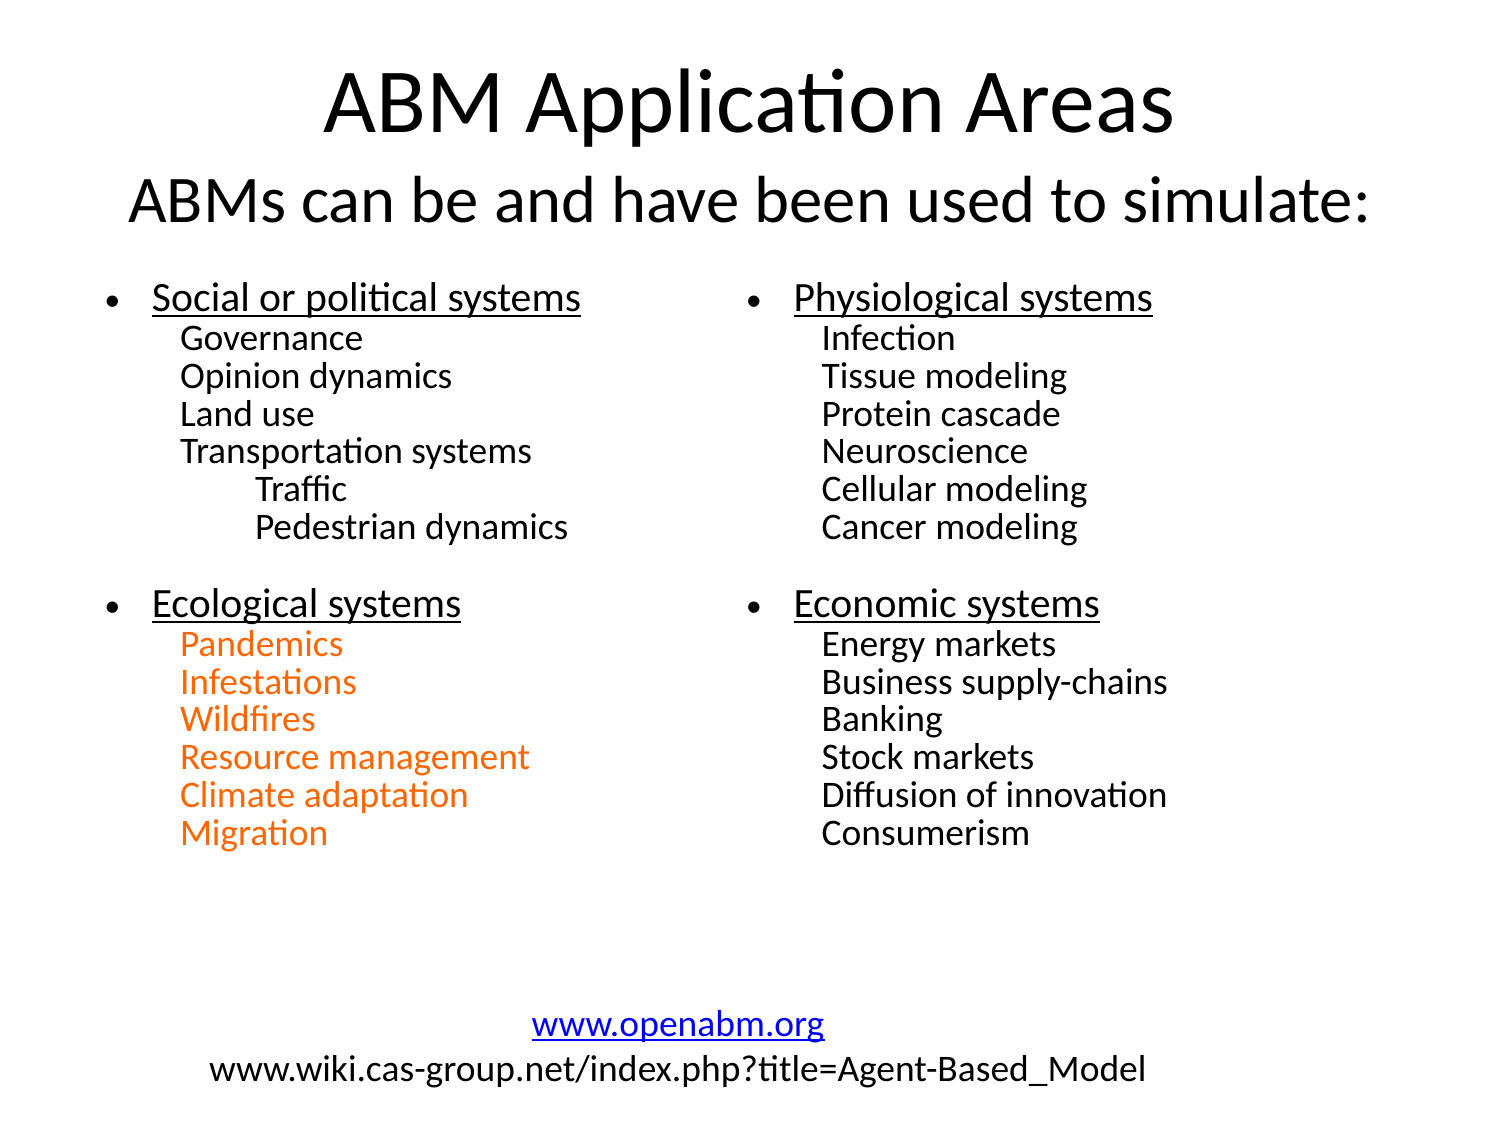

# ABM Application Areas
ABMs can be and have been used to simulate:

http://www.openabm.org/model
| Social or political systems Governance Opinion dynamics Land use Transportation systems Traffic Pedestrian dynamics Ecological systems Pandemics Infestations Wildfires Resource management Climate adaptation Migration | Physiological systems Infection Tissue modeling Protein cascade Neuroscience Cellular modeling Cancer modeling Economic systems Energy markets Business supply-chains Banking Stock markets Diffusion of innovation Consumerism |
| --- | --- |

www.openabm.org
www.wiki.cas-group.net/index.php?title=Agent-Based_Model